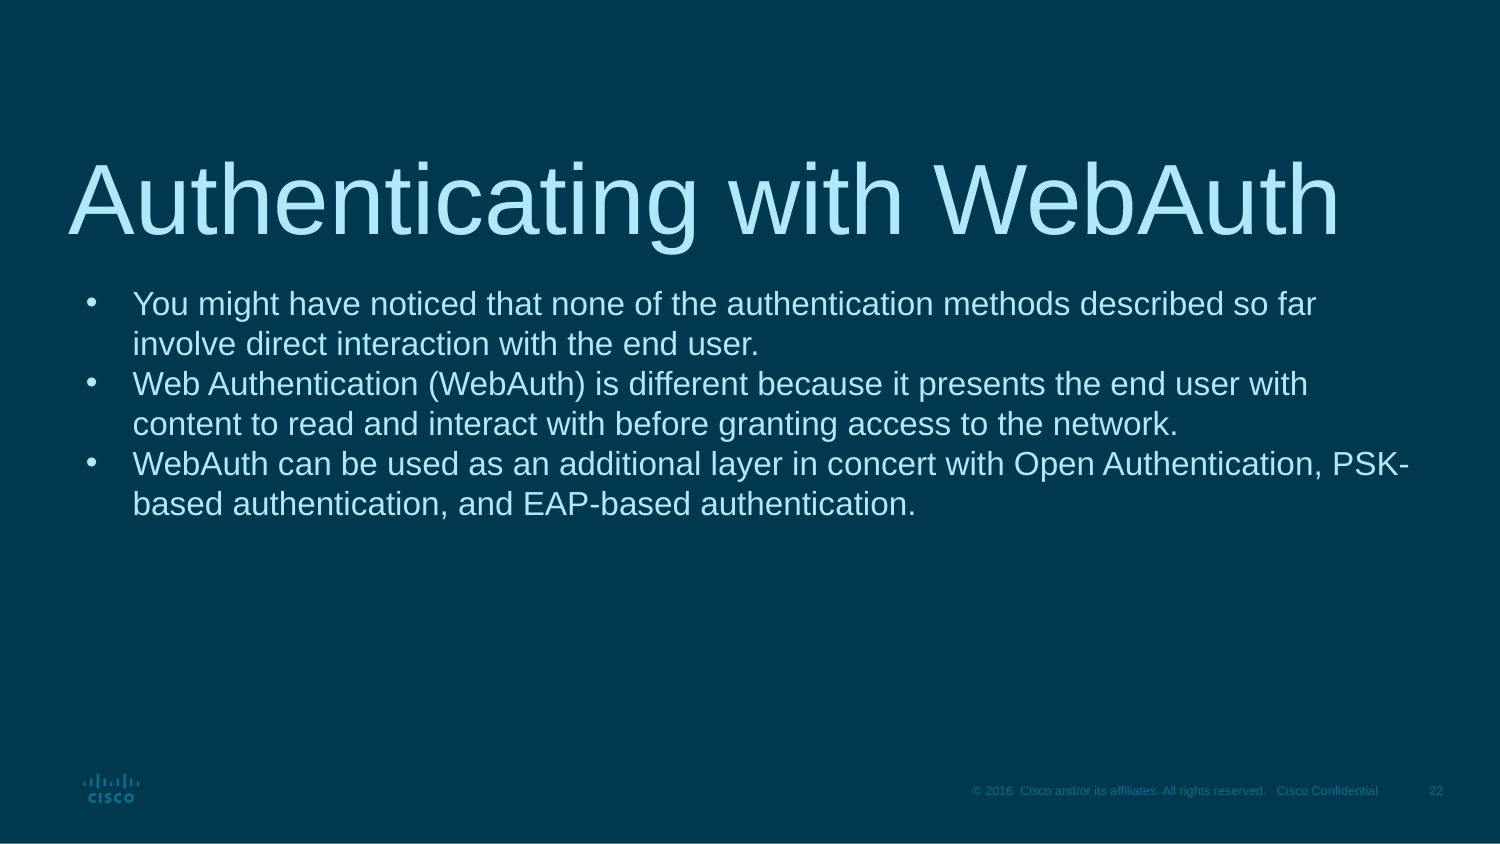

# Authenticating with WebAuth
You might have noticed that none of the authentication methods described so far involve direct interaction with the end user.
Web Authentication (WebAuth) is different because it presents the end user with content to read and interact with before granting access to the network.
WebAuth can be used as an additional layer in concert with Open Authentication, PSK-based authentication, and EAP-based authentication.